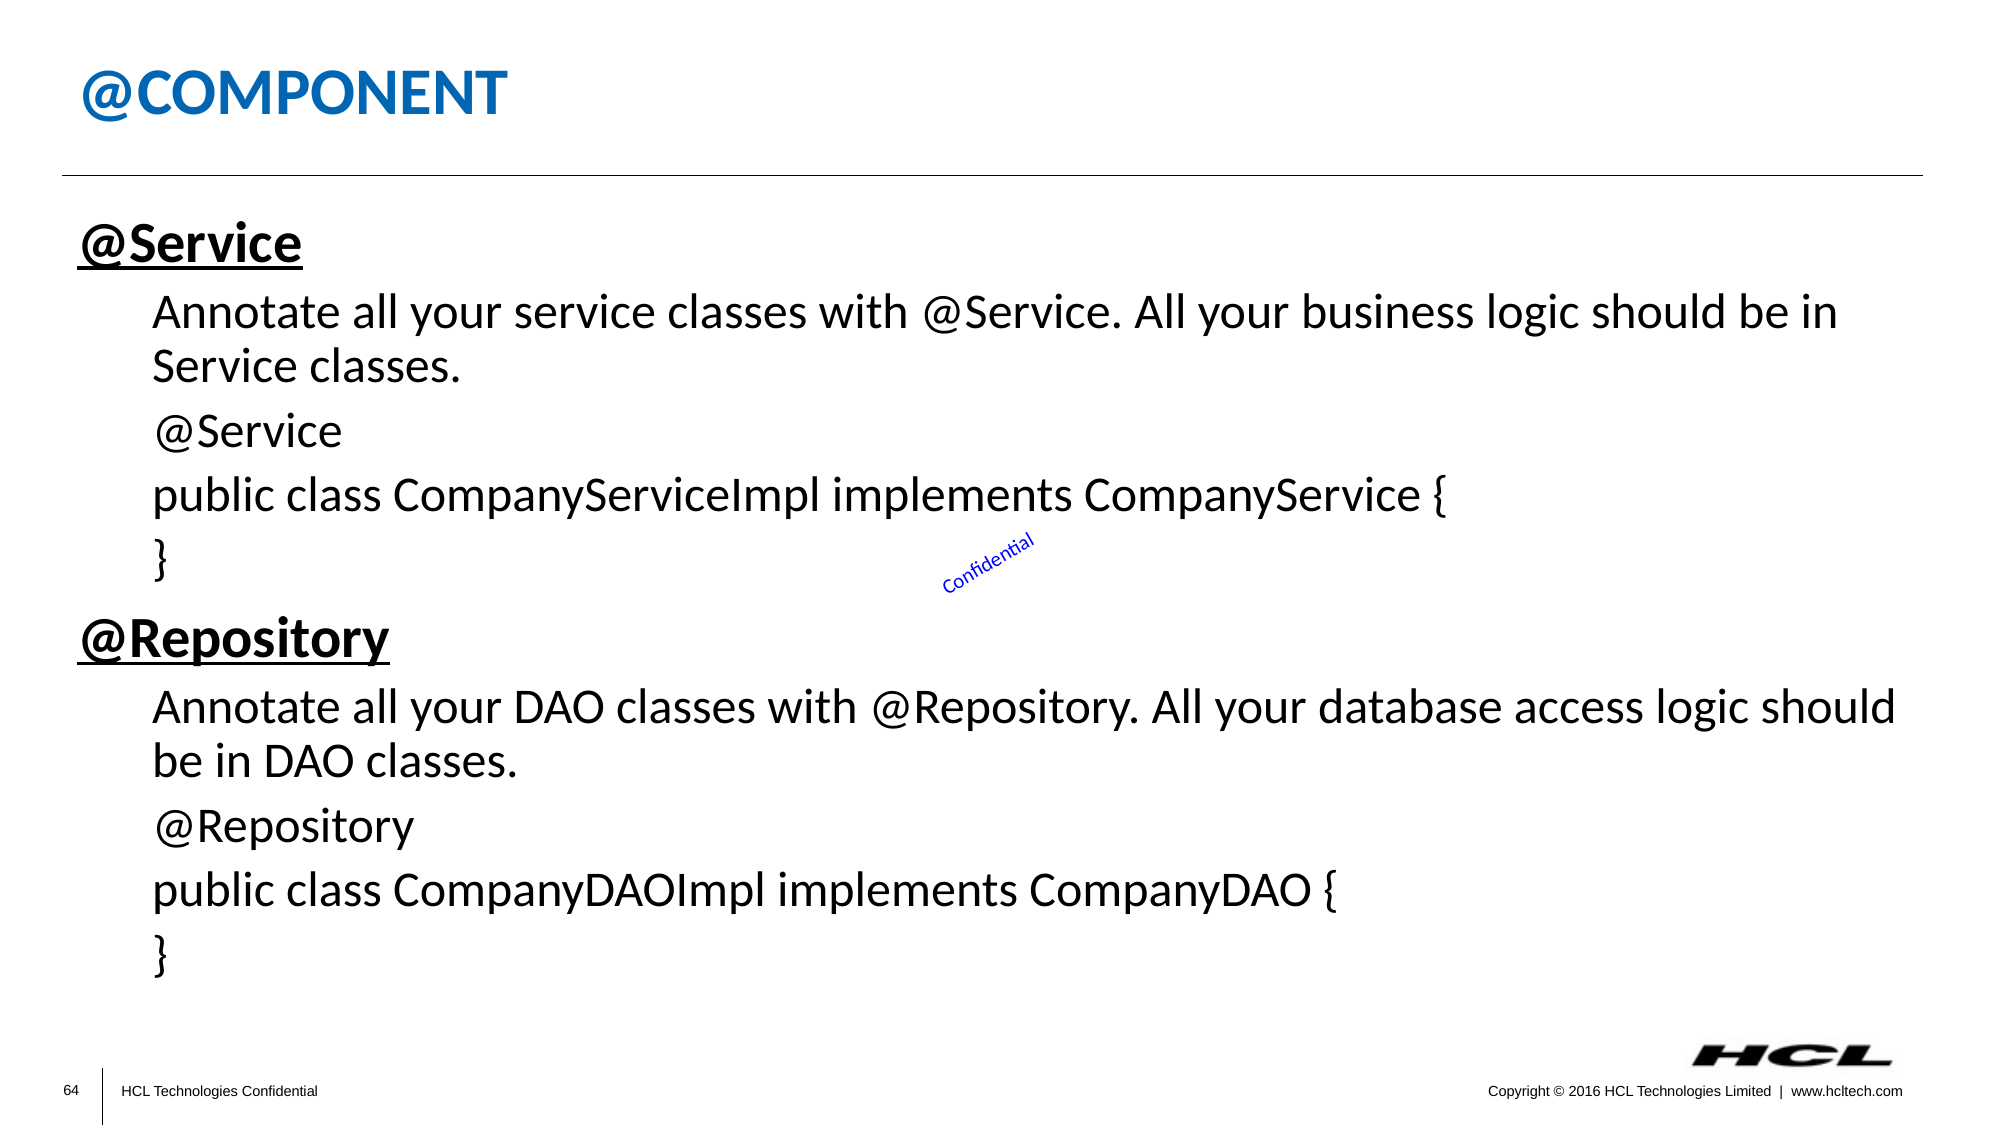

# @Component
@Service
Annotate all your service classes with @Service. All your business logic should be in Service classes.
@Service
public class CompanyServiceImpl implements CompanyService {
}
@Repository
Annotate all your DAO classes with @Repository. All your database access logic should be in DAO classes.
@Repository
public class CompanyDAOImpl implements CompanyDAO {
}